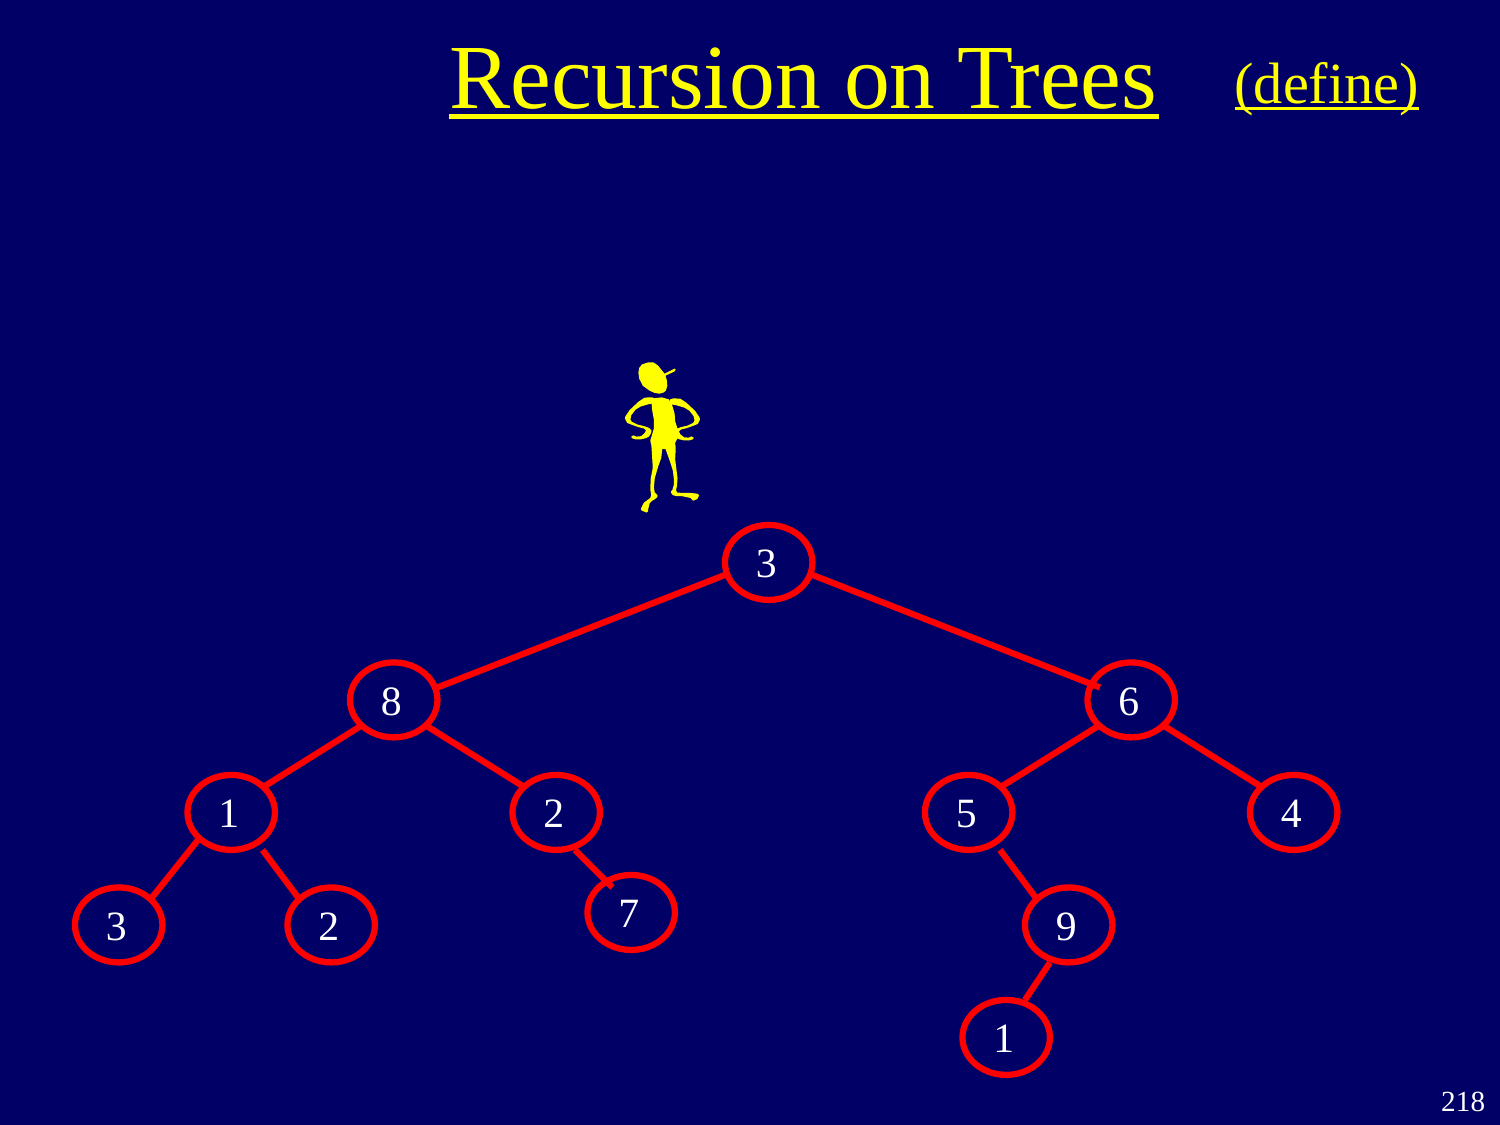

Recursion on Trees
(define)

3

8

6

1

2

5

4

7

3

2

9

1